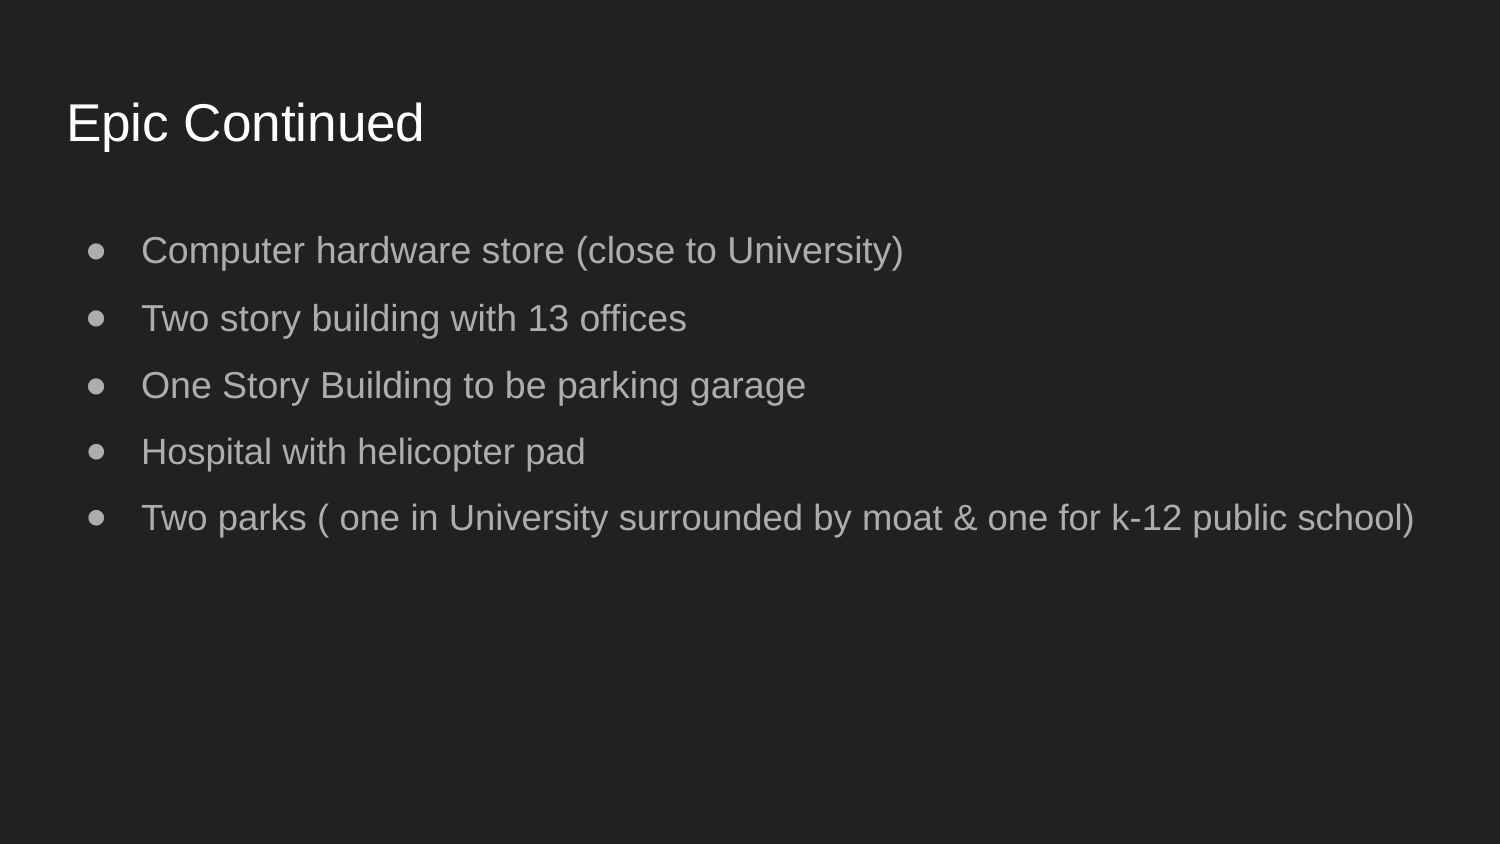

# Epic Continued
Computer hardware store (close to University)
Two story building with 13 offices
One Story Building to be parking garage
Hospital with helicopter pad
Two parks ( one in University surrounded by moat & one for k-12 public school)